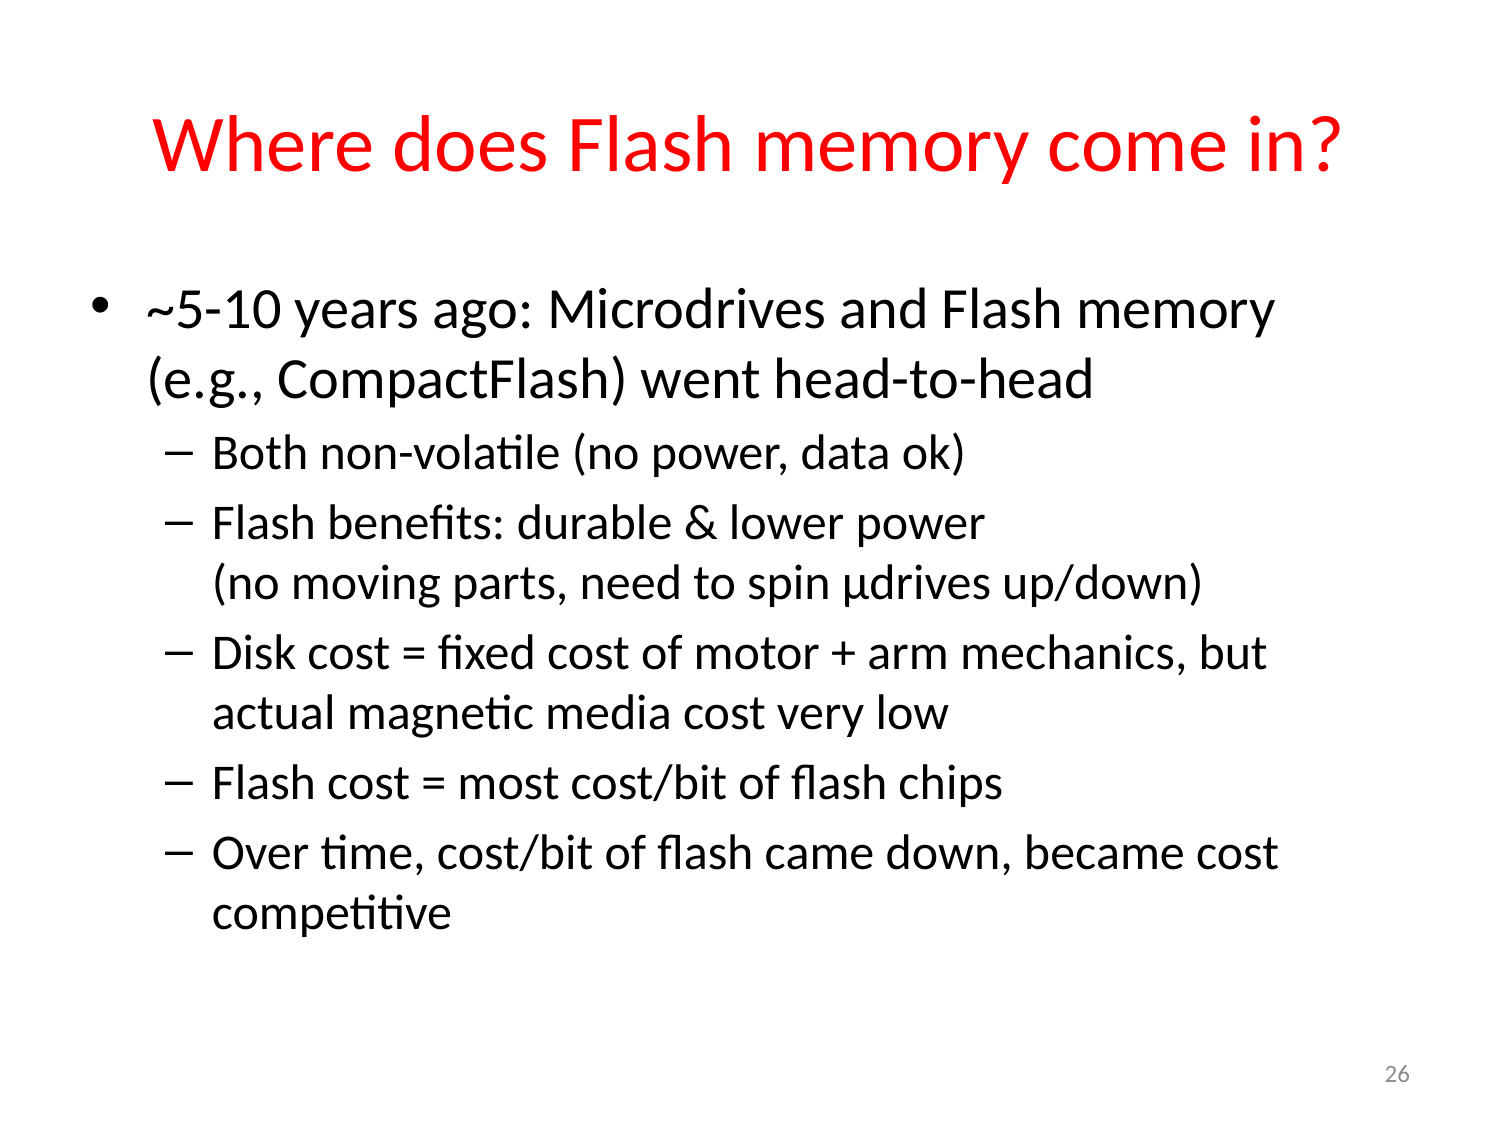

# Where does Flash memory come in?
~5-10 years ago: Microdrives and Flash memory (e.g., CompactFlash) went head-to-head
Both non-volatile (no power, data ok)
Flash benefits: durable & lower power
(no moving parts, need to spin µdrives up/down)
Disk cost = fixed cost of motor + arm mechanics, but actual magnetic media cost very low
Flash cost = most cost/bit of flash chips
Over time, cost/bit of flash came down, became cost competitive
26